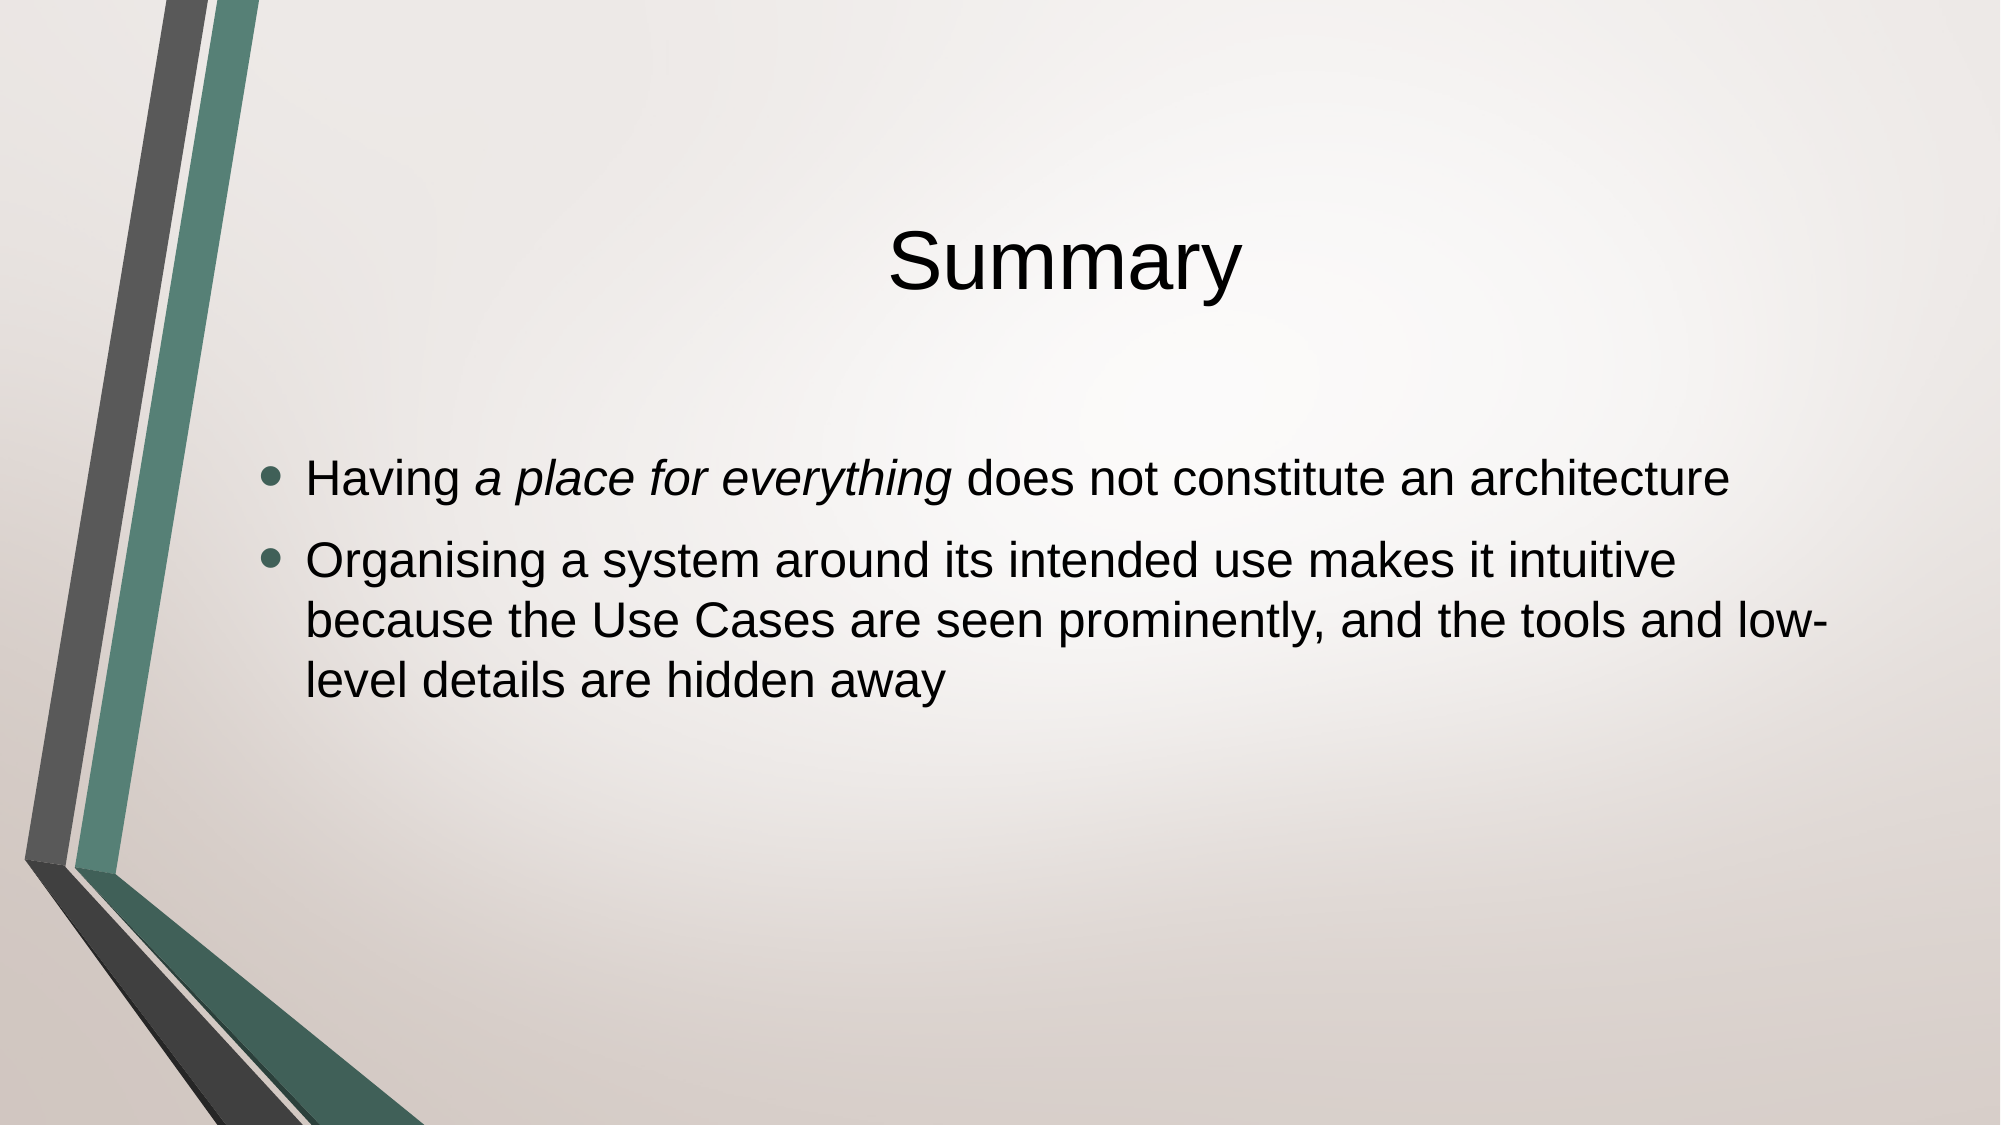

# Summary
Having a place for everything does not constitute an architecture
Organising a system around its intended use makes it intuitive because the Use Cases are seen prominently, and the tools and low-level details are hidden away